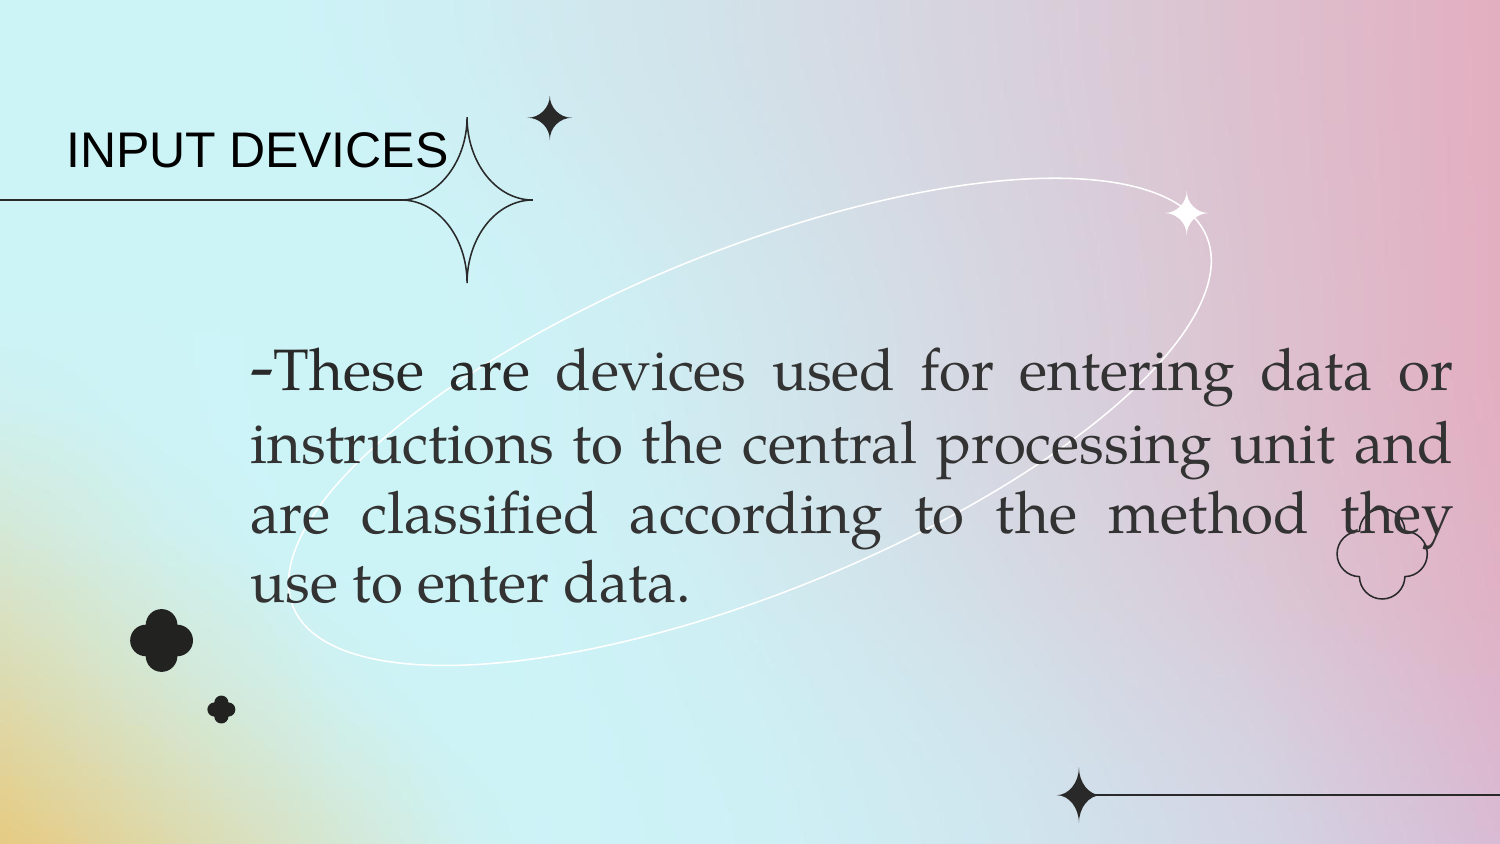

INPUT DEVICES

# -These are devices used for entering data or instructions to the central processing unit and are classified according to the method they use to enter data.